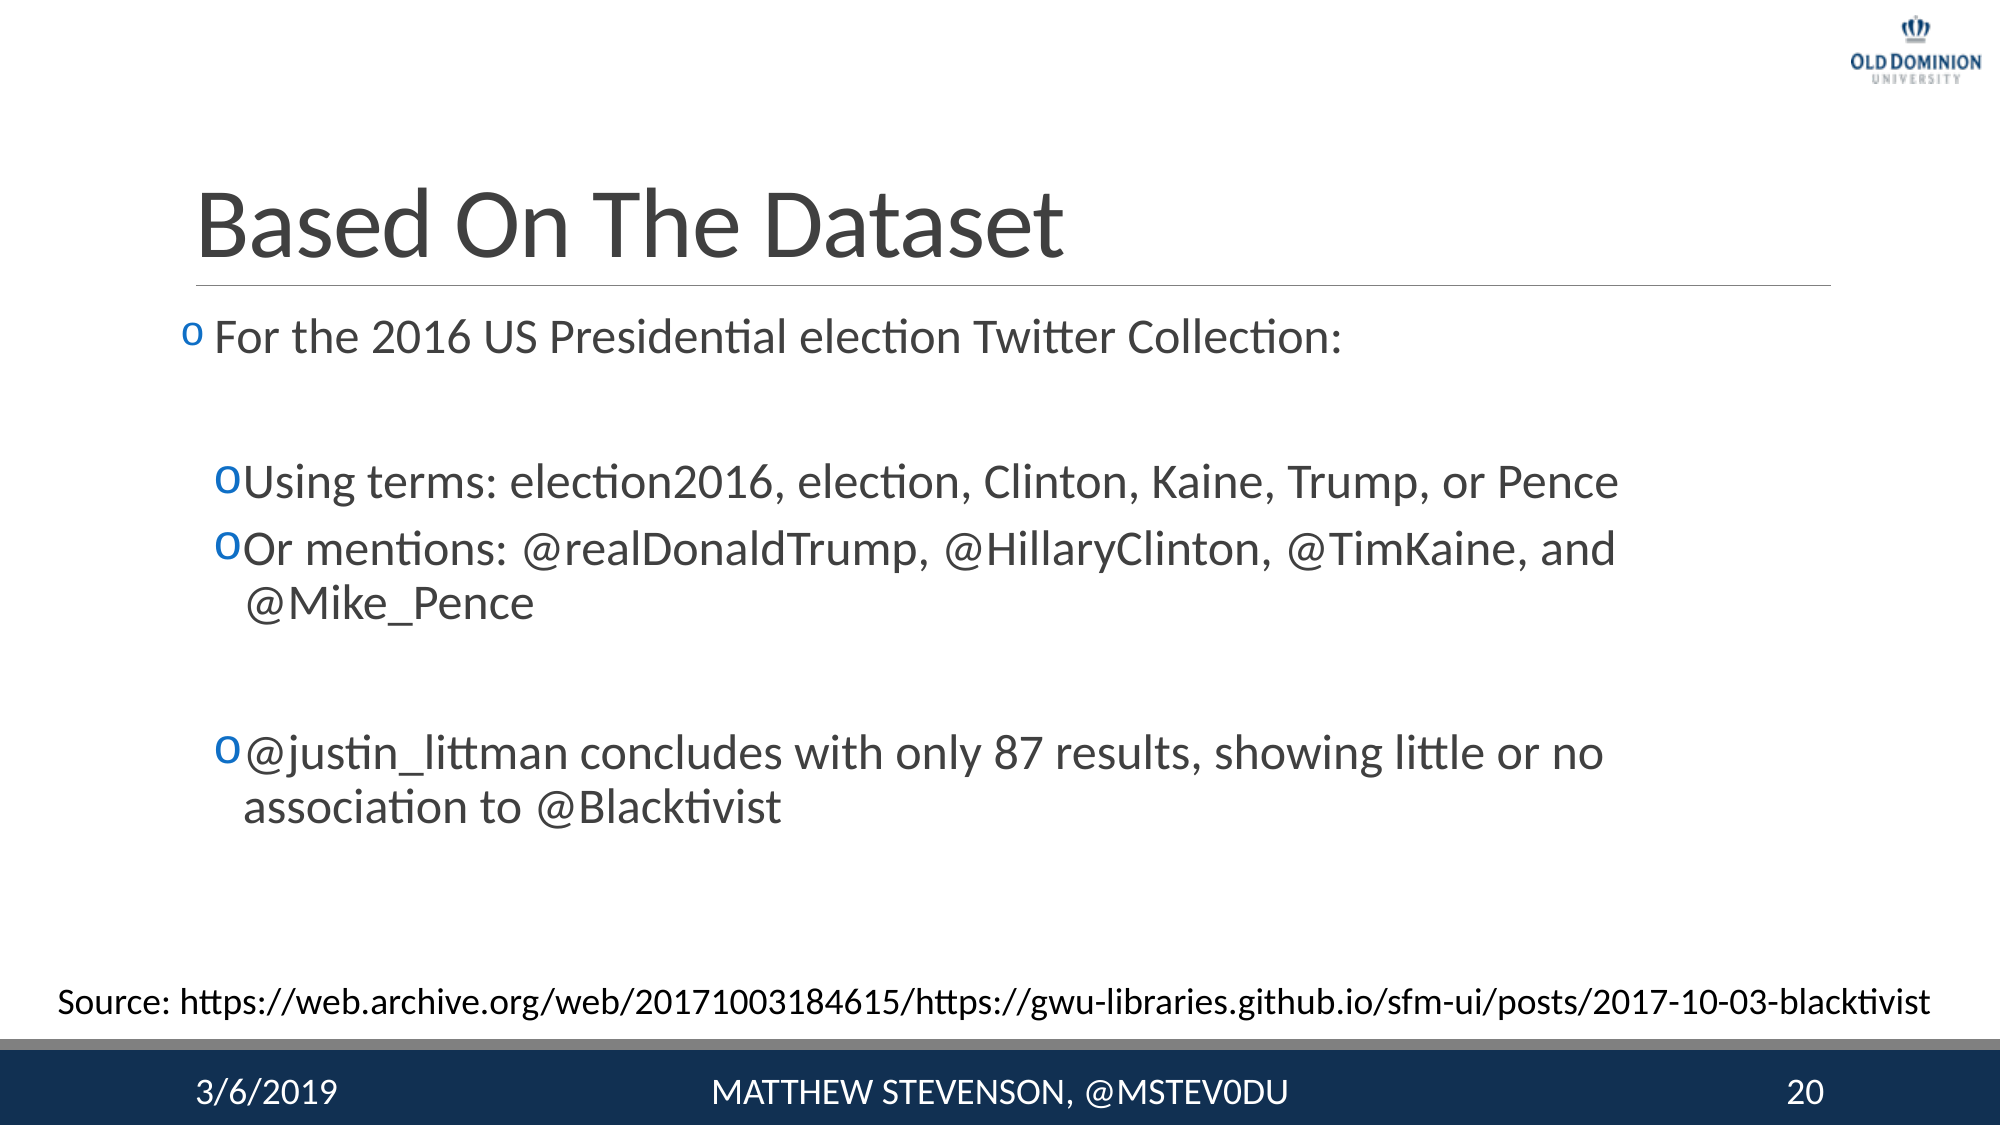

# Based On The Dataset
 For the 2016 US Presidential election Twitter Collection:

Using terms: election2016, election, Clinton, Kaine, Trump, or Pence
Or mentions: @realDonaldTrump, @HillaryClinton, @TimKaine, and @Mike_Pence

@justin_littman concludes with only 87 results, showing little or no association to @Blacktivist

Source: https://web.archive.org/web/20171003184615/https://gwu-libraries.github.io/sfm-ui/posts/2017-10-03-blacktivist
3/6/2019
Matthew Stevenson, @mstev0du
20